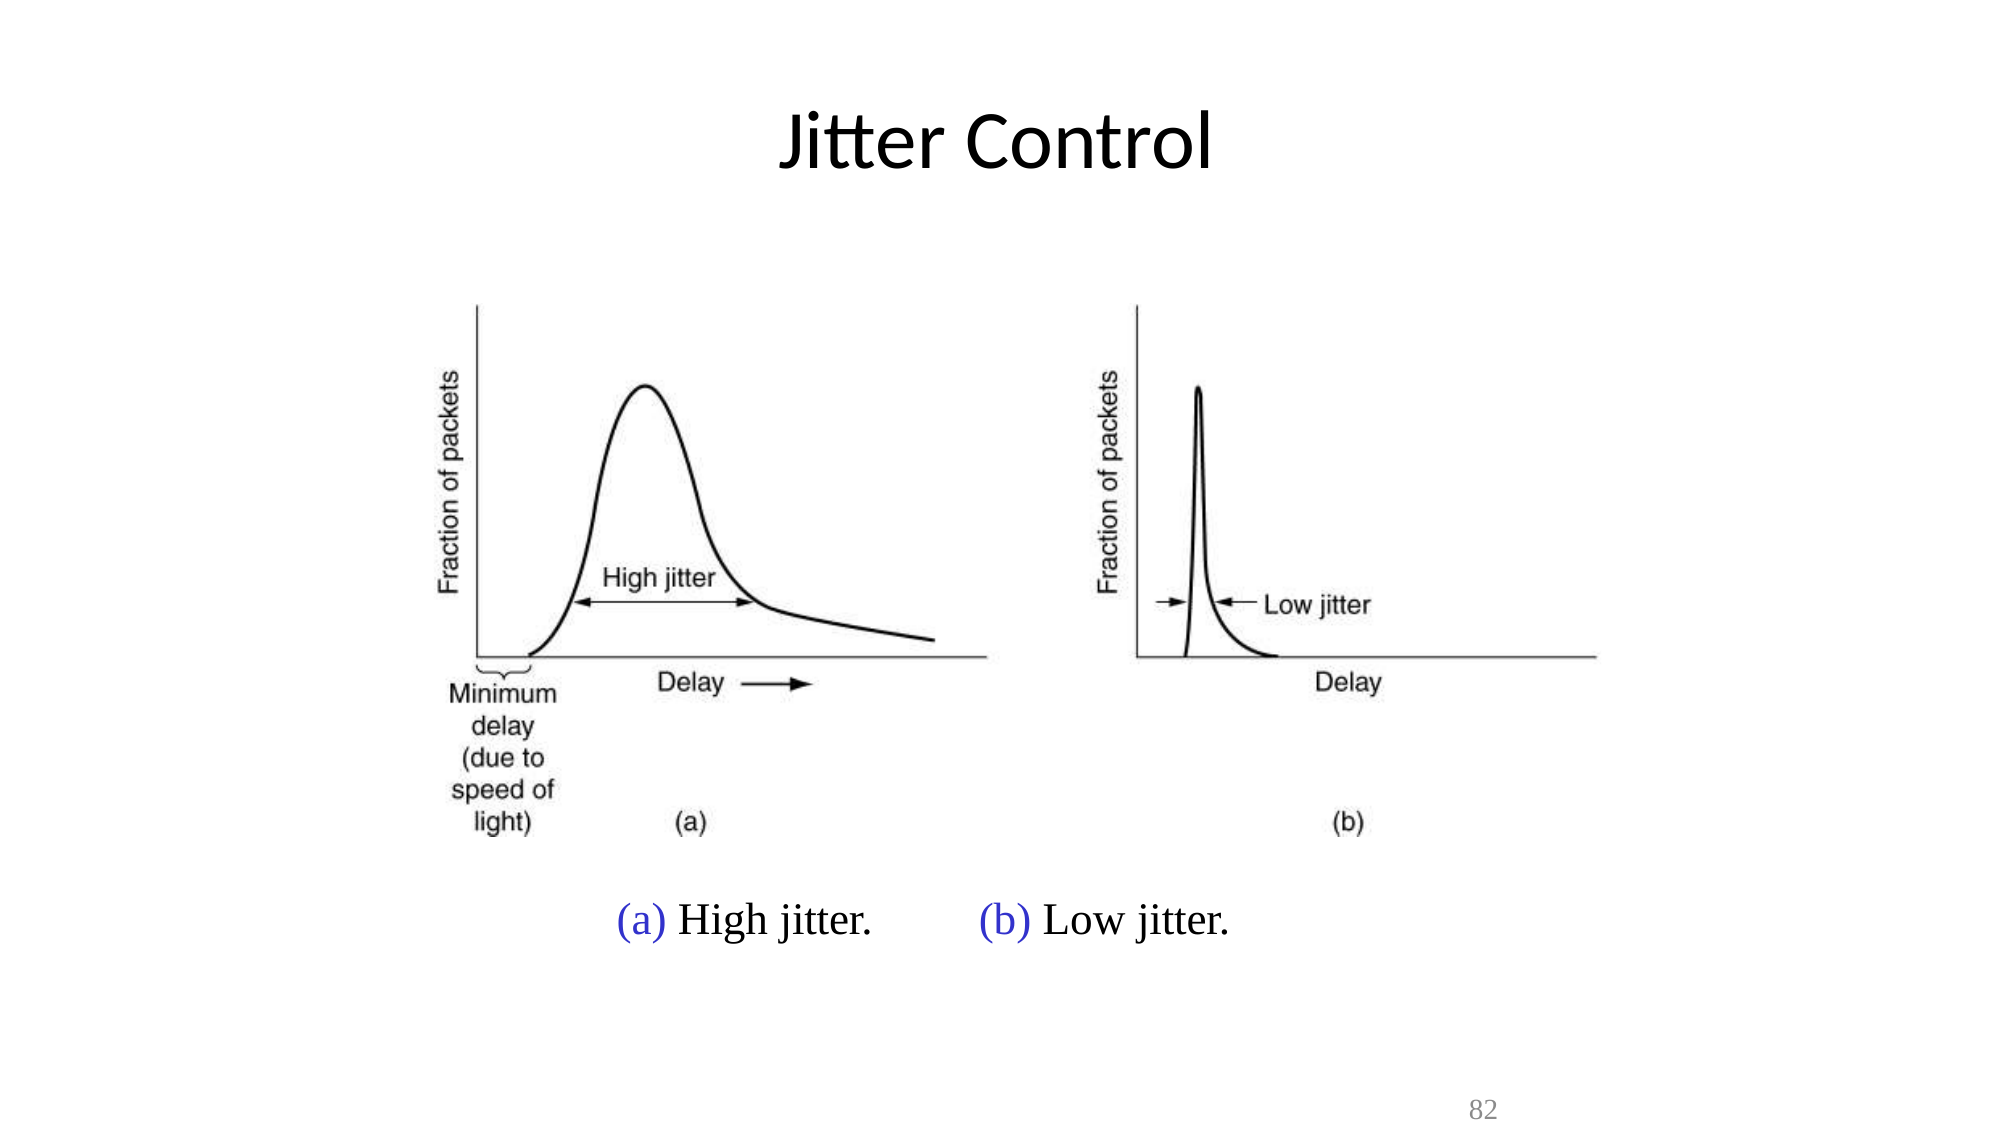

# Jitter Control

(a) High jitter.
(b) Low jitter.
82